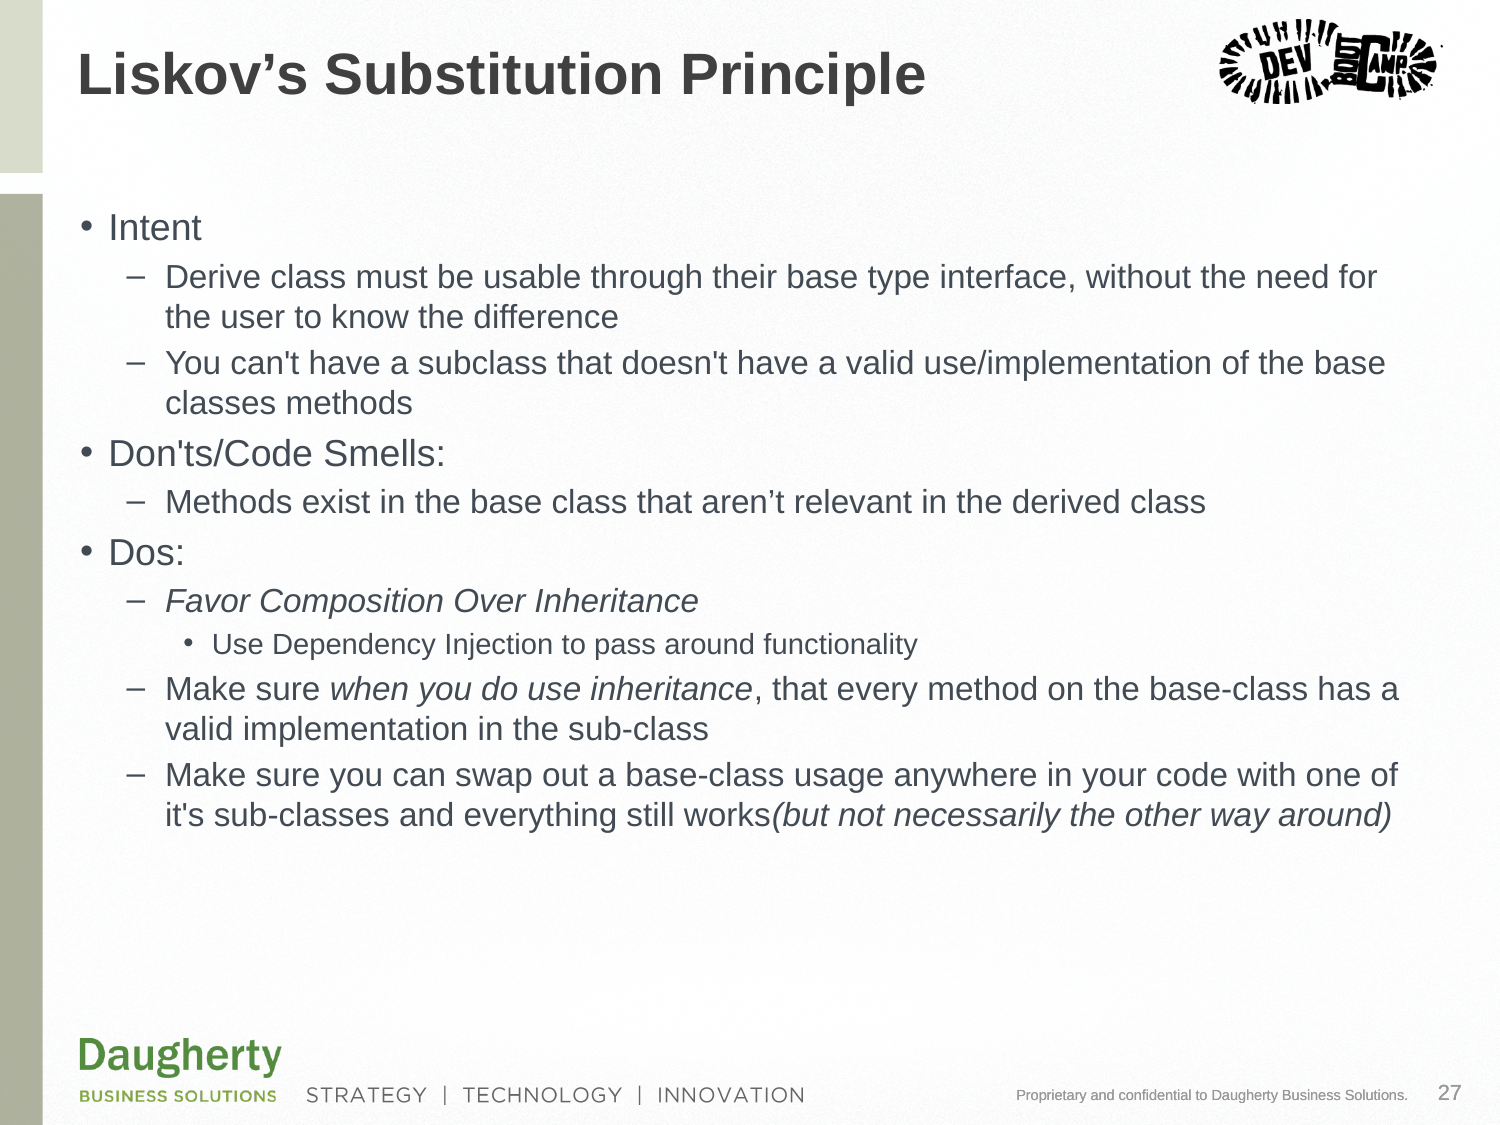

# Liskov’s Substitution Principle

Intent
Derive class must be usable through their base type interface, without the need for the user to know the difference
You can't have a subclass that doesn't have a valid use/implementation of the base classes methods
Don'ts/Code Smells:
Methods exist in the base class that aren’t relevant in the derived class
Dos:
Favor Composition Over Inheritance
Use Dependency Injection to pass around functionality
Make sure when you do use inheritance, that every method on the base-class has a valid implementation in the sub-class
Make sure you can swap out a base-class usage anywhere in your code with one of it's sub-classes and everything still works(but not necessarily the other way around)

27
Proprietary and confidential to Daugherty Business Solutions.